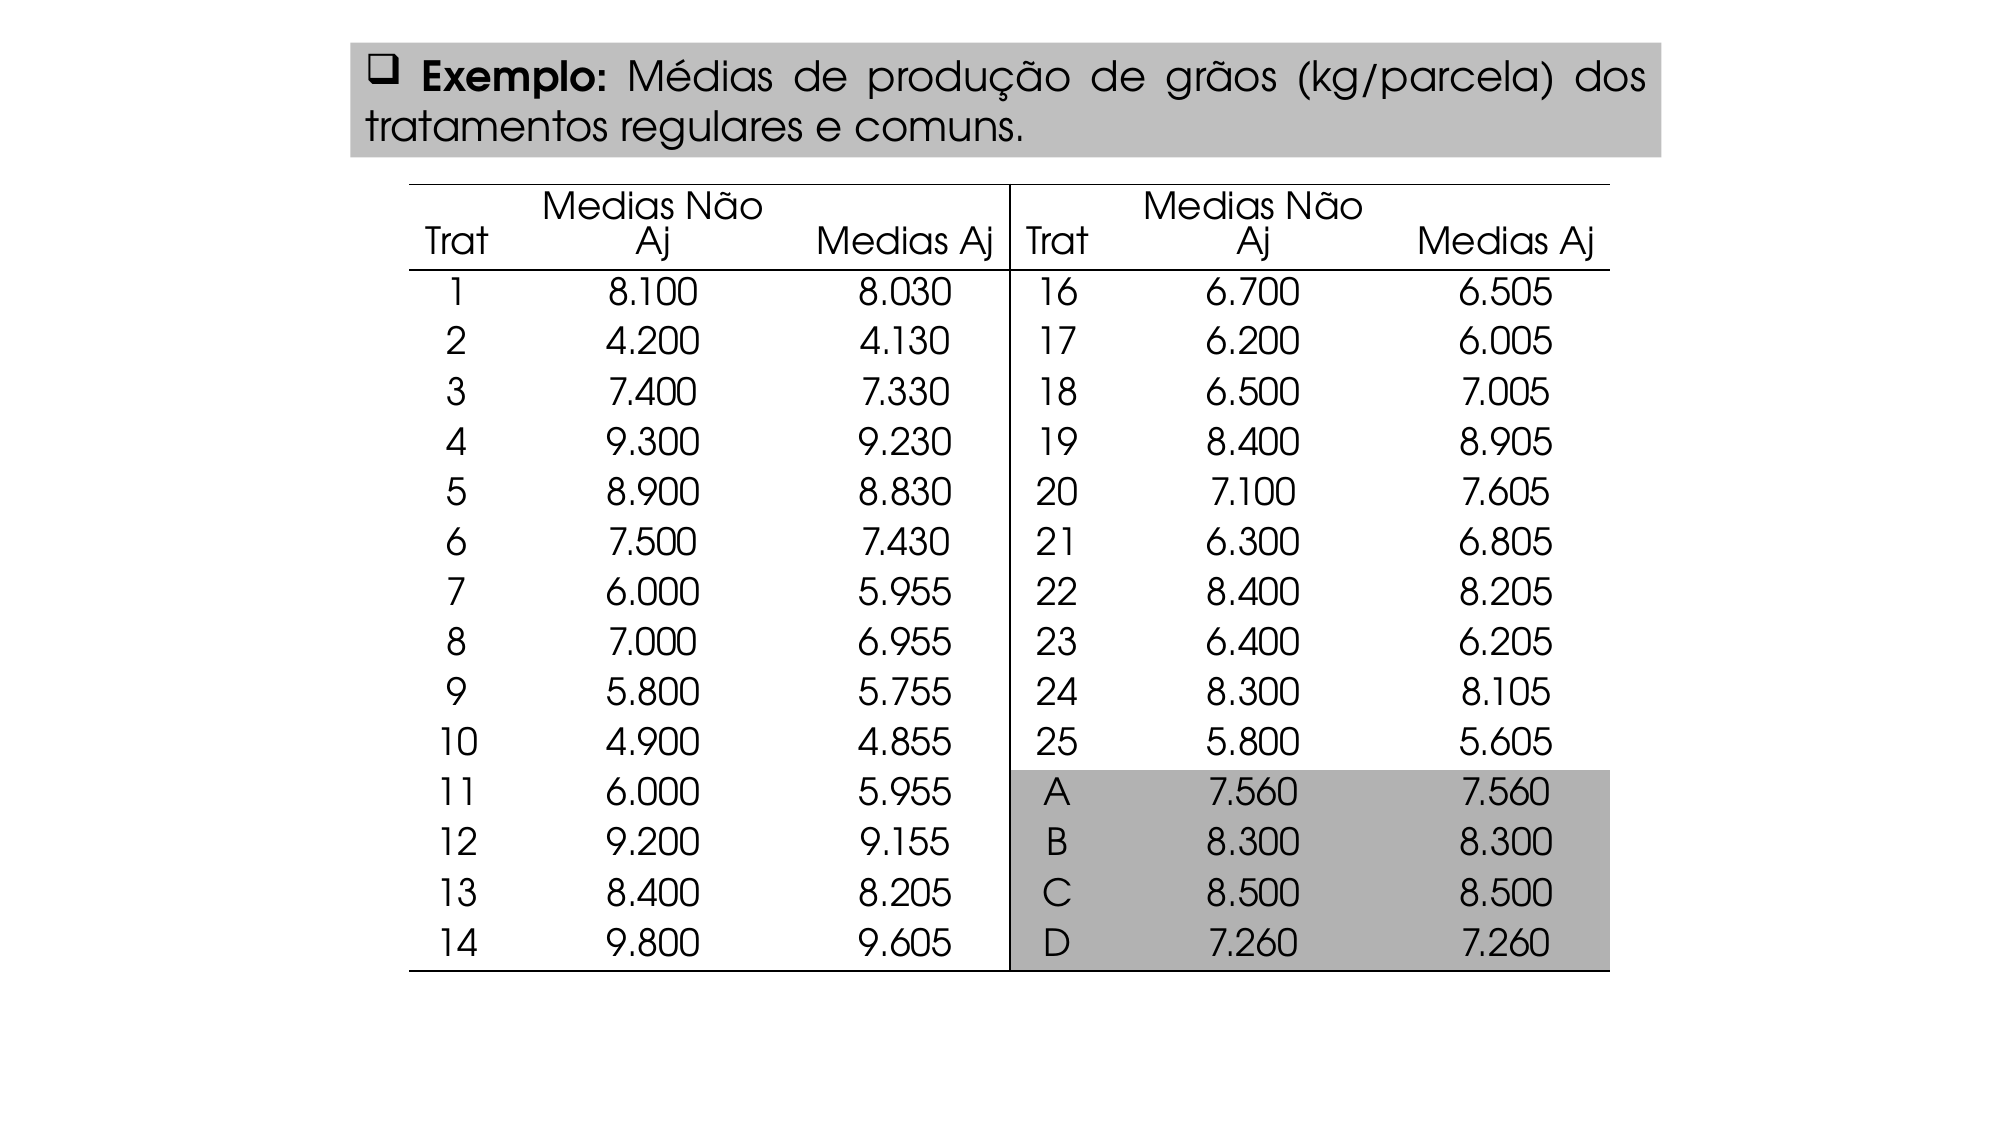

Exemplo: Médias de produção de grãos (kg/parcela) dos tratamentos regulares e comuns.
| Trat | Medias Não Aj | Medias Aj | Trat | Medias Não Aj | Medias Aj |
| --- | --- | --- | --- | --- | --- |
| 1 | 8.100 | 8.030 | 16 | 6.700 | 6.505 |
| 2 | 4.200 | 4.130 | 17 | 6.200 | 6.005 |
| 3 | 7.400 | 7.330 | 18 | 6.500 | 7.005 |
| 4 | 9.300 | 9.230 | 19 | 8.400 | 8.905 |
| 5 | 8.900 | 8.830 | 20 | 7.100 | 7.605 |
| 6 | 7.500 | 7.430 | 21 | 6.300 | 6.805 |
| 7 | 6.000 | 5.955 | 22 | 8.400 | 8.205 |
| 8 | 7.000 | 6.955 | 23 | 6.400 | 6.205 |
| 9 | 5.800 | 5.755 | 24 | 8.300 | 8.105 |
| 10 | 4.900 | 4.855 | 25 | 5.800 | 5.605 |
| 11 | 6.000 | 5.955 | A | 7.560 | 7.560 |
| 12 | 9.200 | 9.155 | B | 8.300 | 8.300 |
| 13 | 8.400 | 8.205 | C | 8.500 | 8.500 |
| 14 | 9.800 | 9.605 | D | 7.260 | 7.260 |